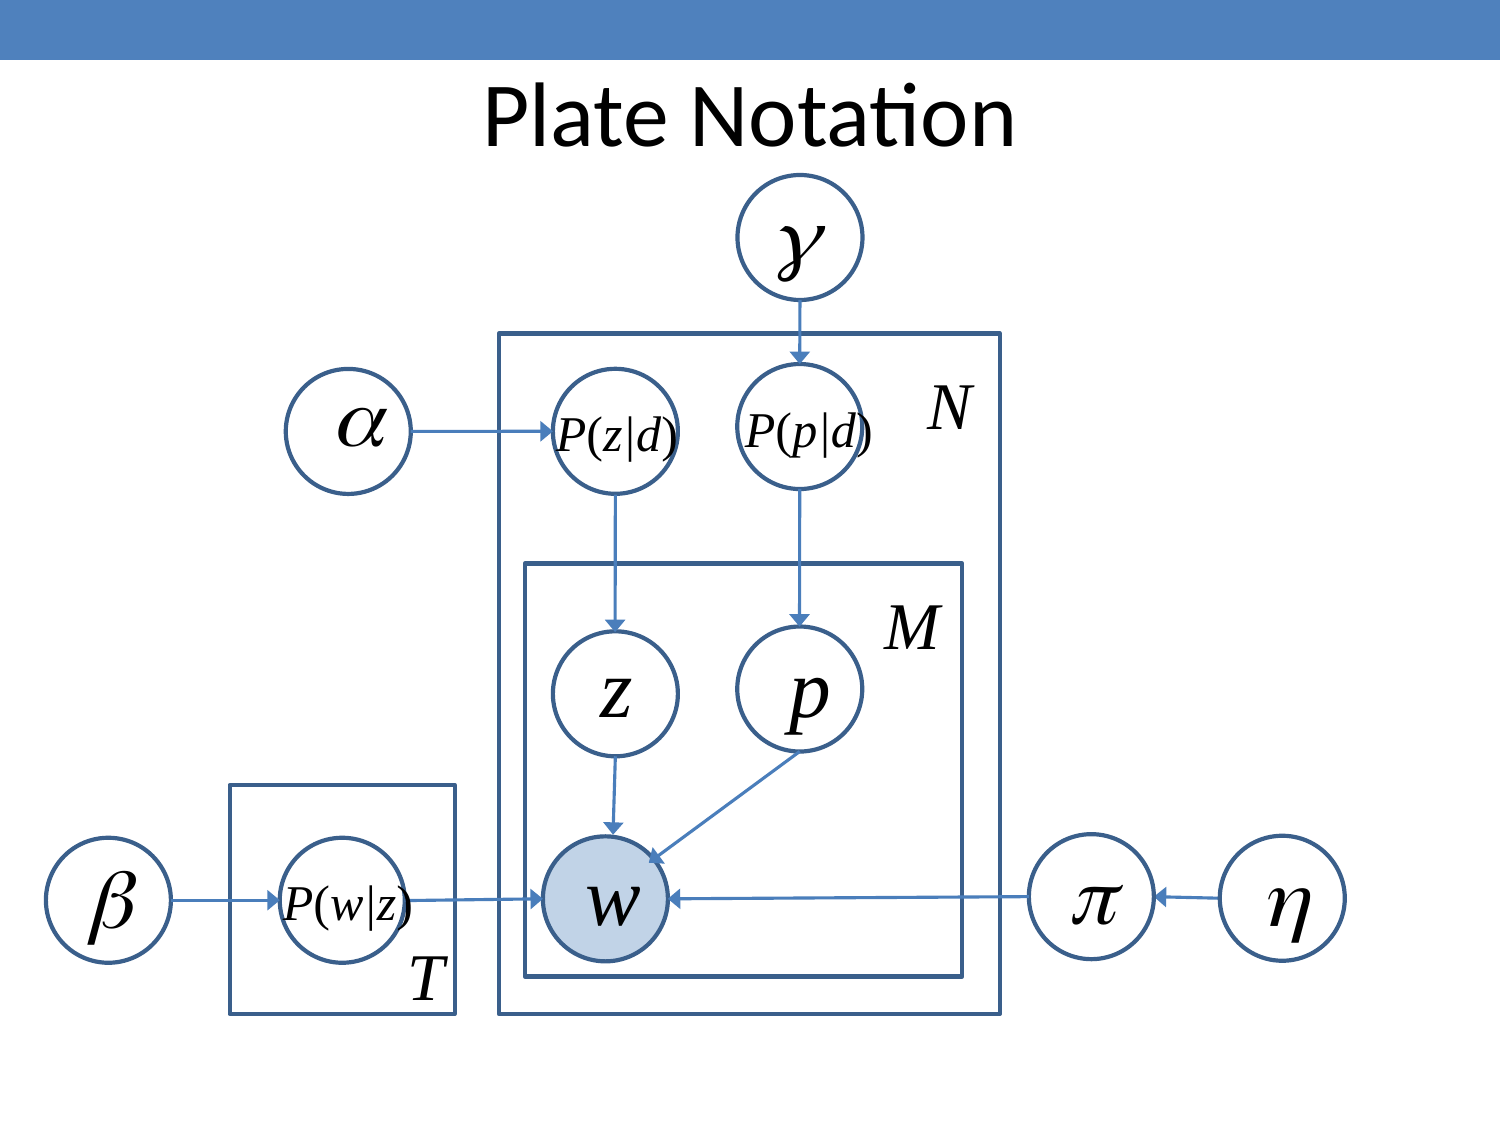

# Plate Notation

γ

P(p|d)

α
N

P(z|d)

M

p
z

π

η
w

β

P(w|z)
T